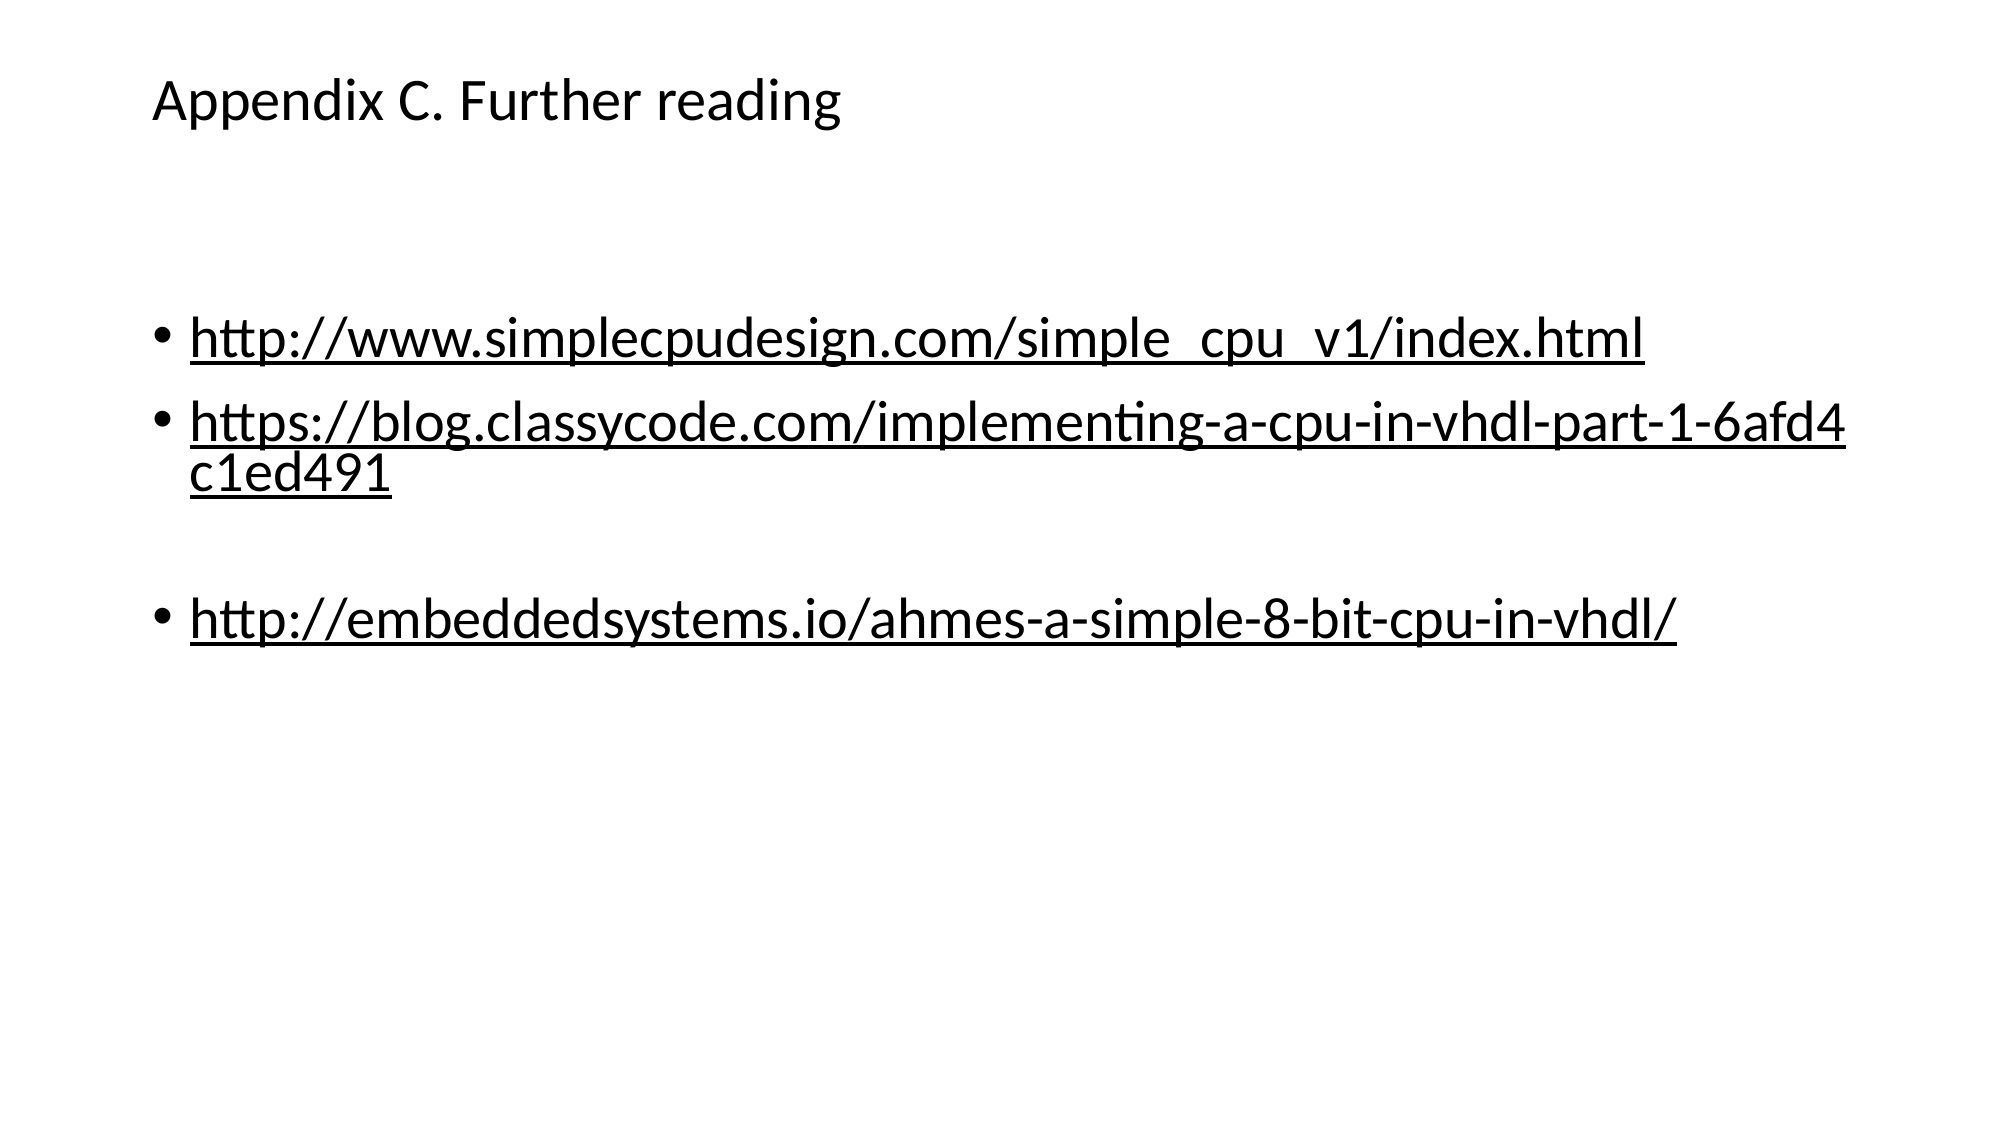

# Appendix C. Further reading
http://www.simplecpudesign.com/simple_cpu_v1/index.html
https://blog.classycode.com/implementing-a-cpu-in-vhdl-part-1-6afd4c1ed491
http://embeddedsystems.io/ahmes-a-simple-8-bit-cpu-in-vhdl/